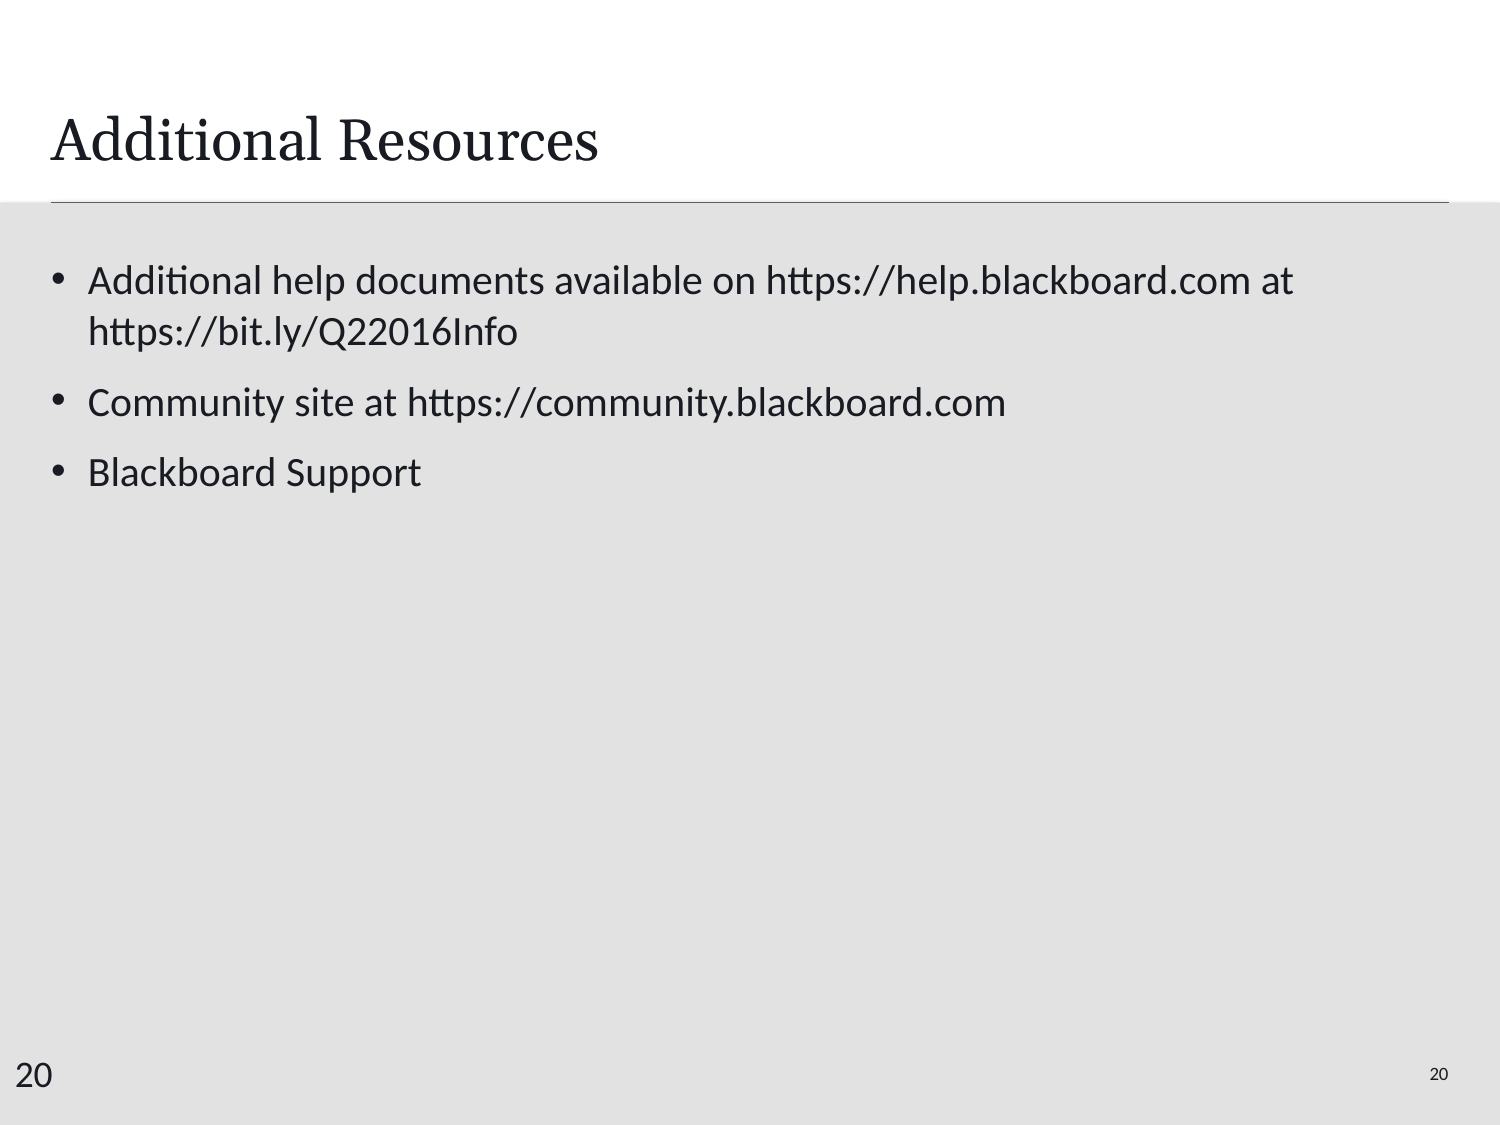

# Additional Resources
Additional help documents available on https://help.blackboard.com at https://bit.ly/Q22016Info
Community site at https://community.blackboard.com
Blackboard Support
20